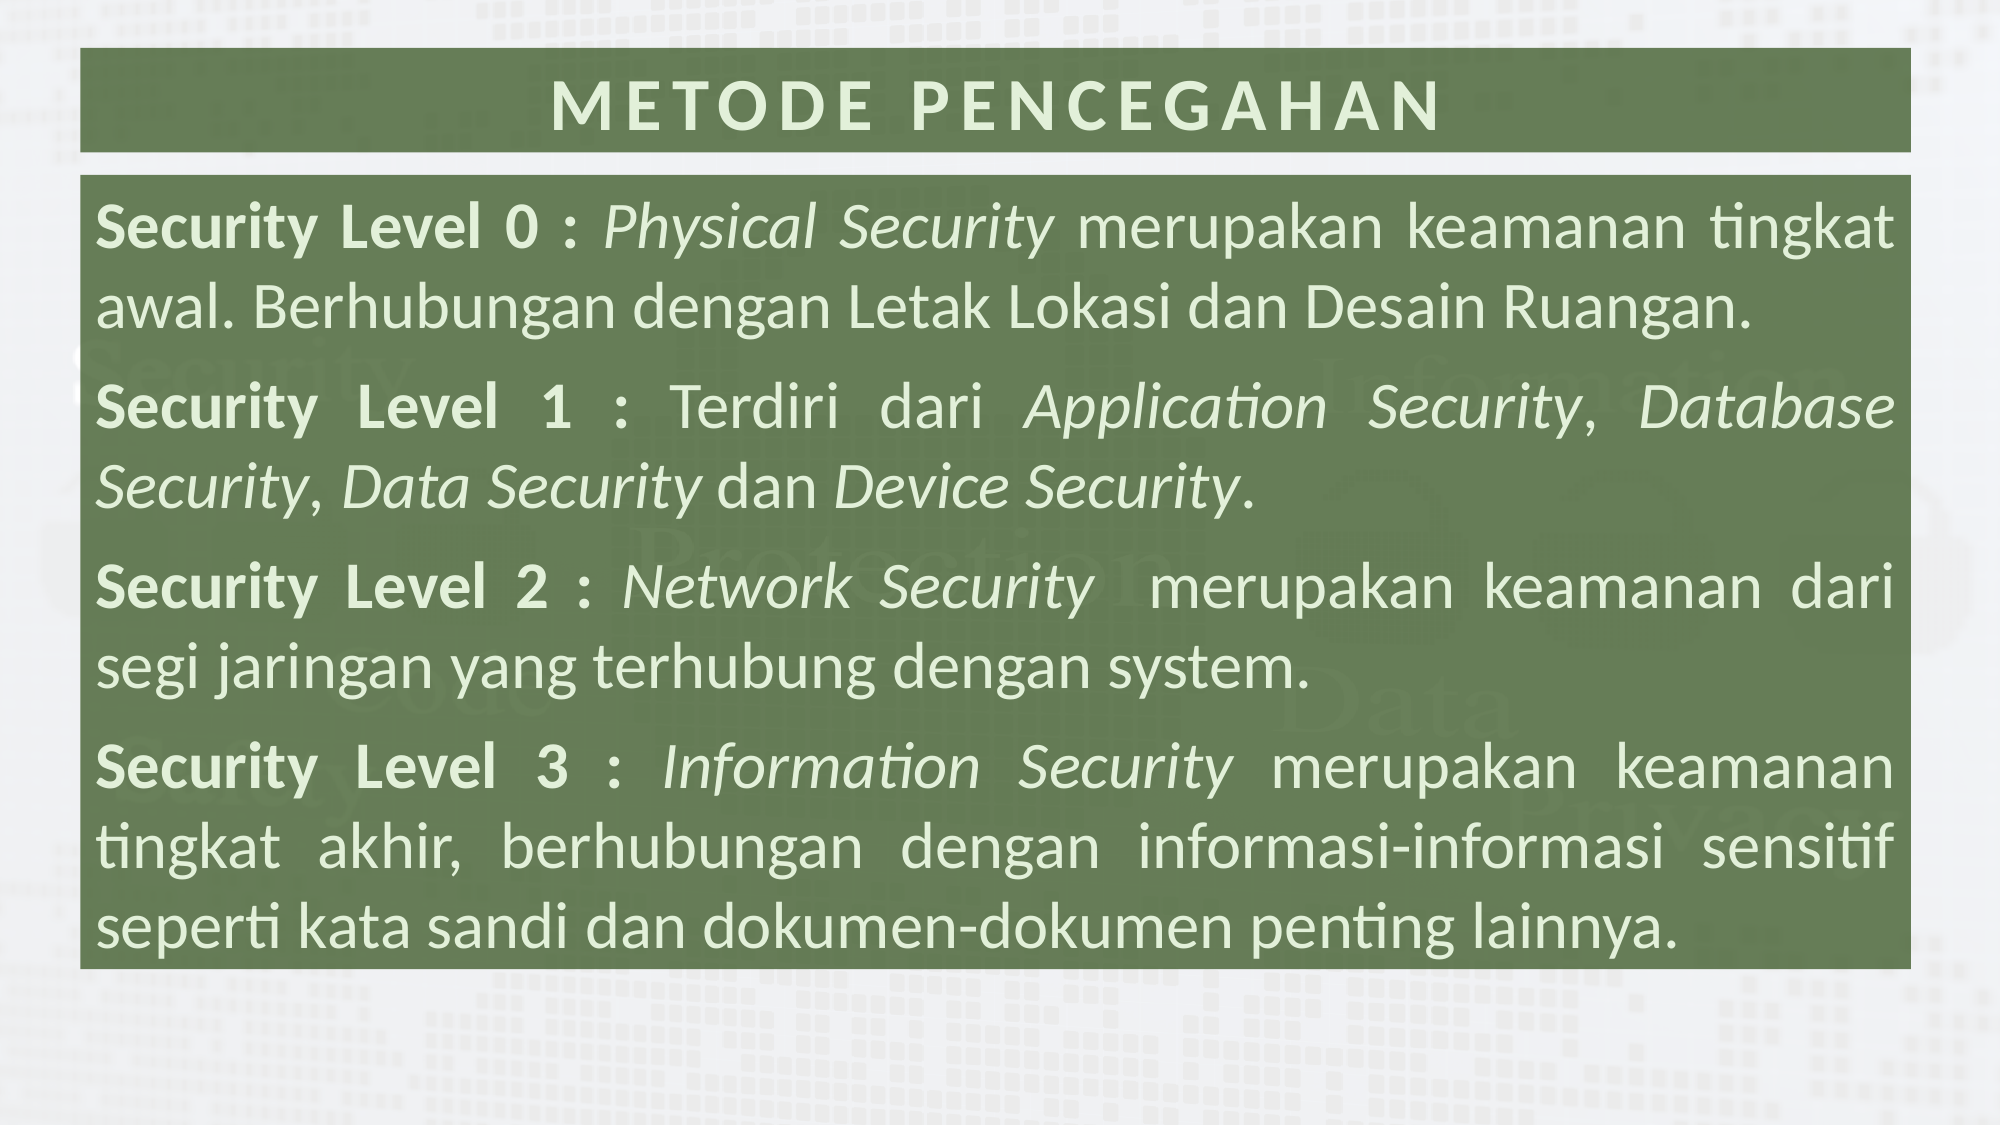

METODE PENCEGAHAN
Security Level 0 : Physical Security merupakan keamanan tingkat awal. Berhubungan dengan Letak Lokasi dan Desain Ruangan.

Security Level 1 : Terdiri dari Application Security, Database Security, Data Security dan Device Security.

Security Level 2 : Network Security  merupakan keamanan dari segi jaringan yang terhubung dengan system.

Security Level 3 : Information Security merupakan keamanan tingkat akhir, berhubungan dengan informasi-informasi sensitif seperti kata sandi dan dokumen-dokumen penting lainnya.